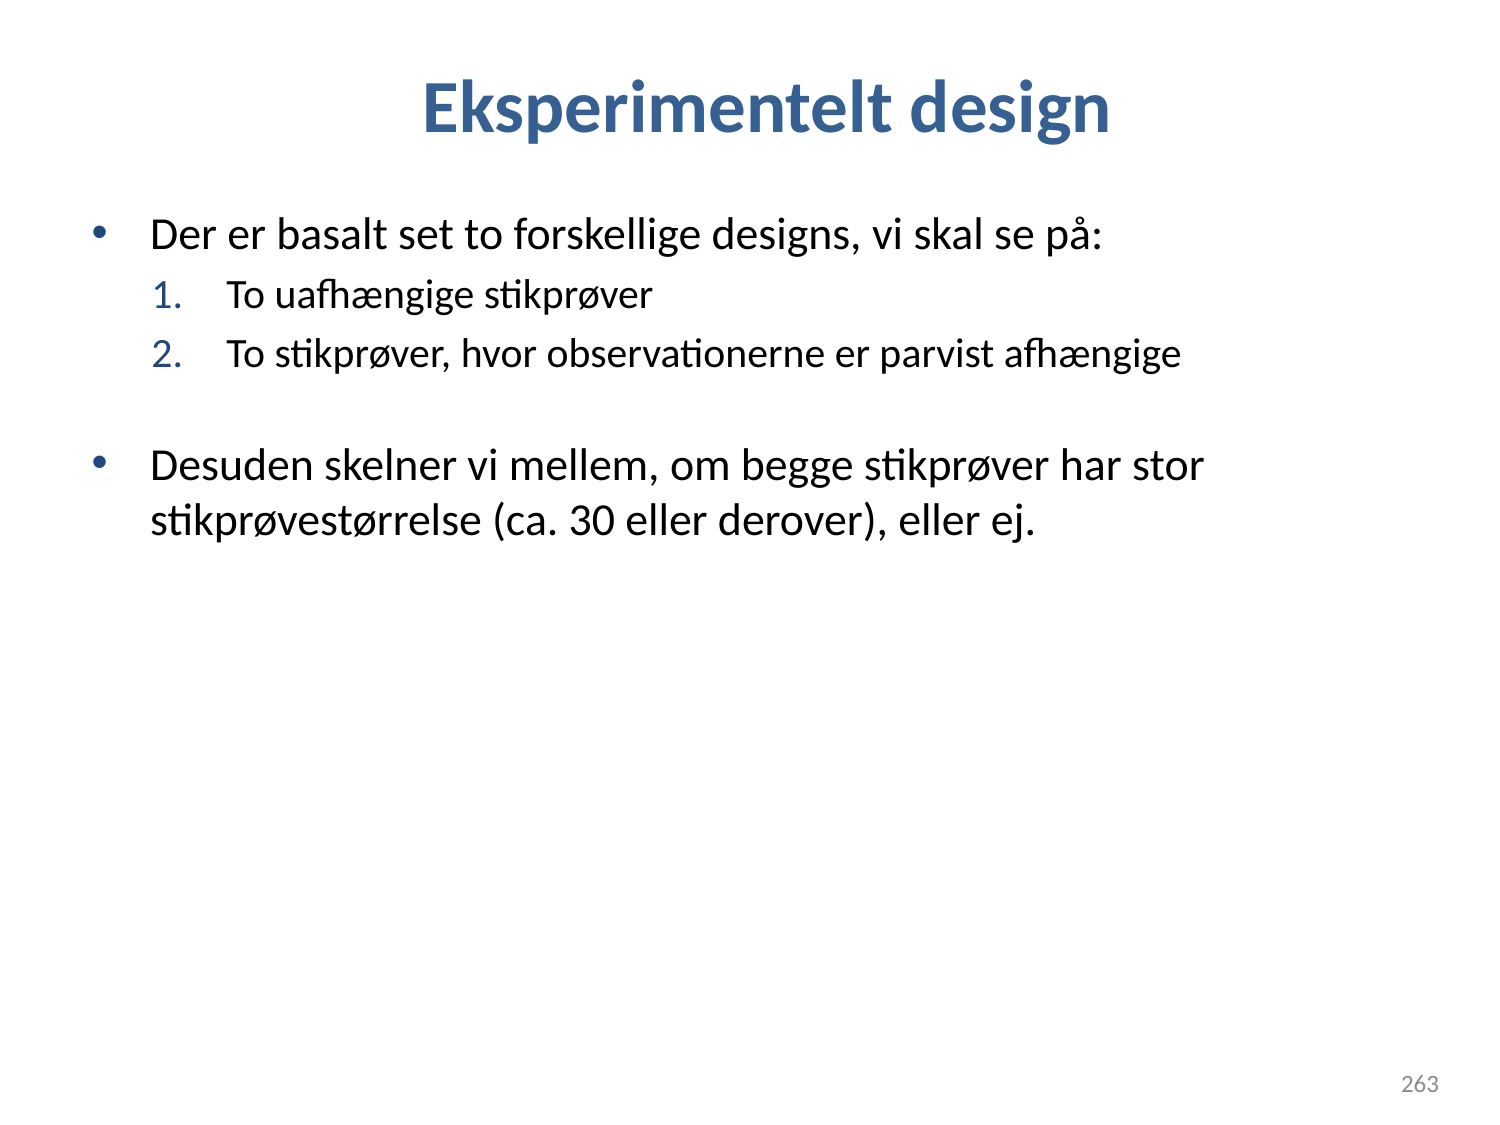

# Eksperimentelt design
Der er basalt set to forskellige designs, vi skal se på:
To uafhængige stikprøver
To stikprøver, hvor observationerne er parvist afhængige
Desuden skelner vi mellem, om begge stikprøver har stor stikprøvestørrelse (ca. 30 eller derover), eller ej.
263